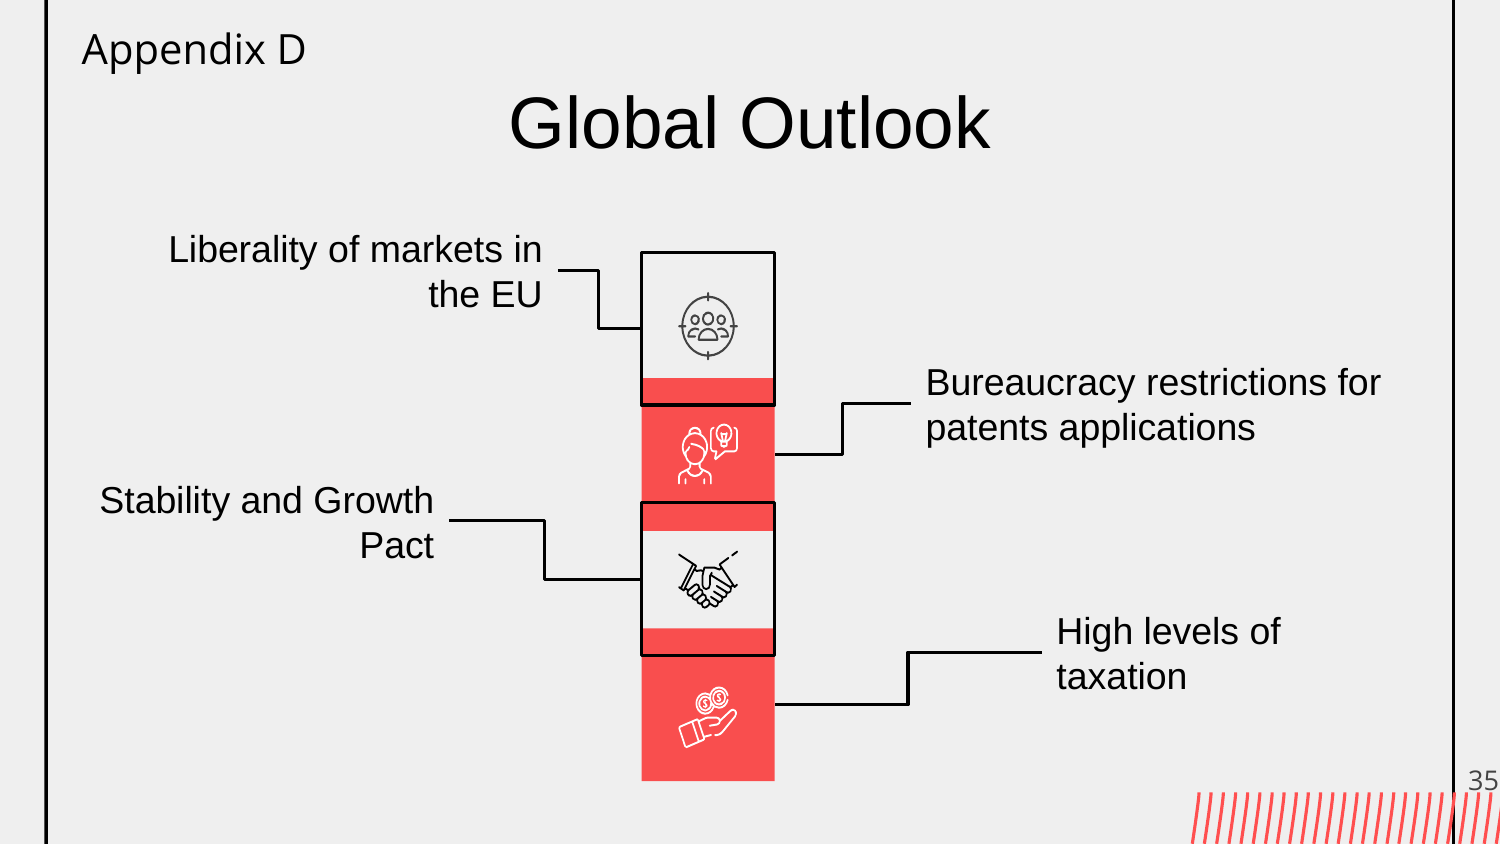

Appendix D
# Global Outlook

Liberality of markets in the EU

Bureaucracy restrictions for patents applications

Stability and Growth Pact

High levels of taxation

35